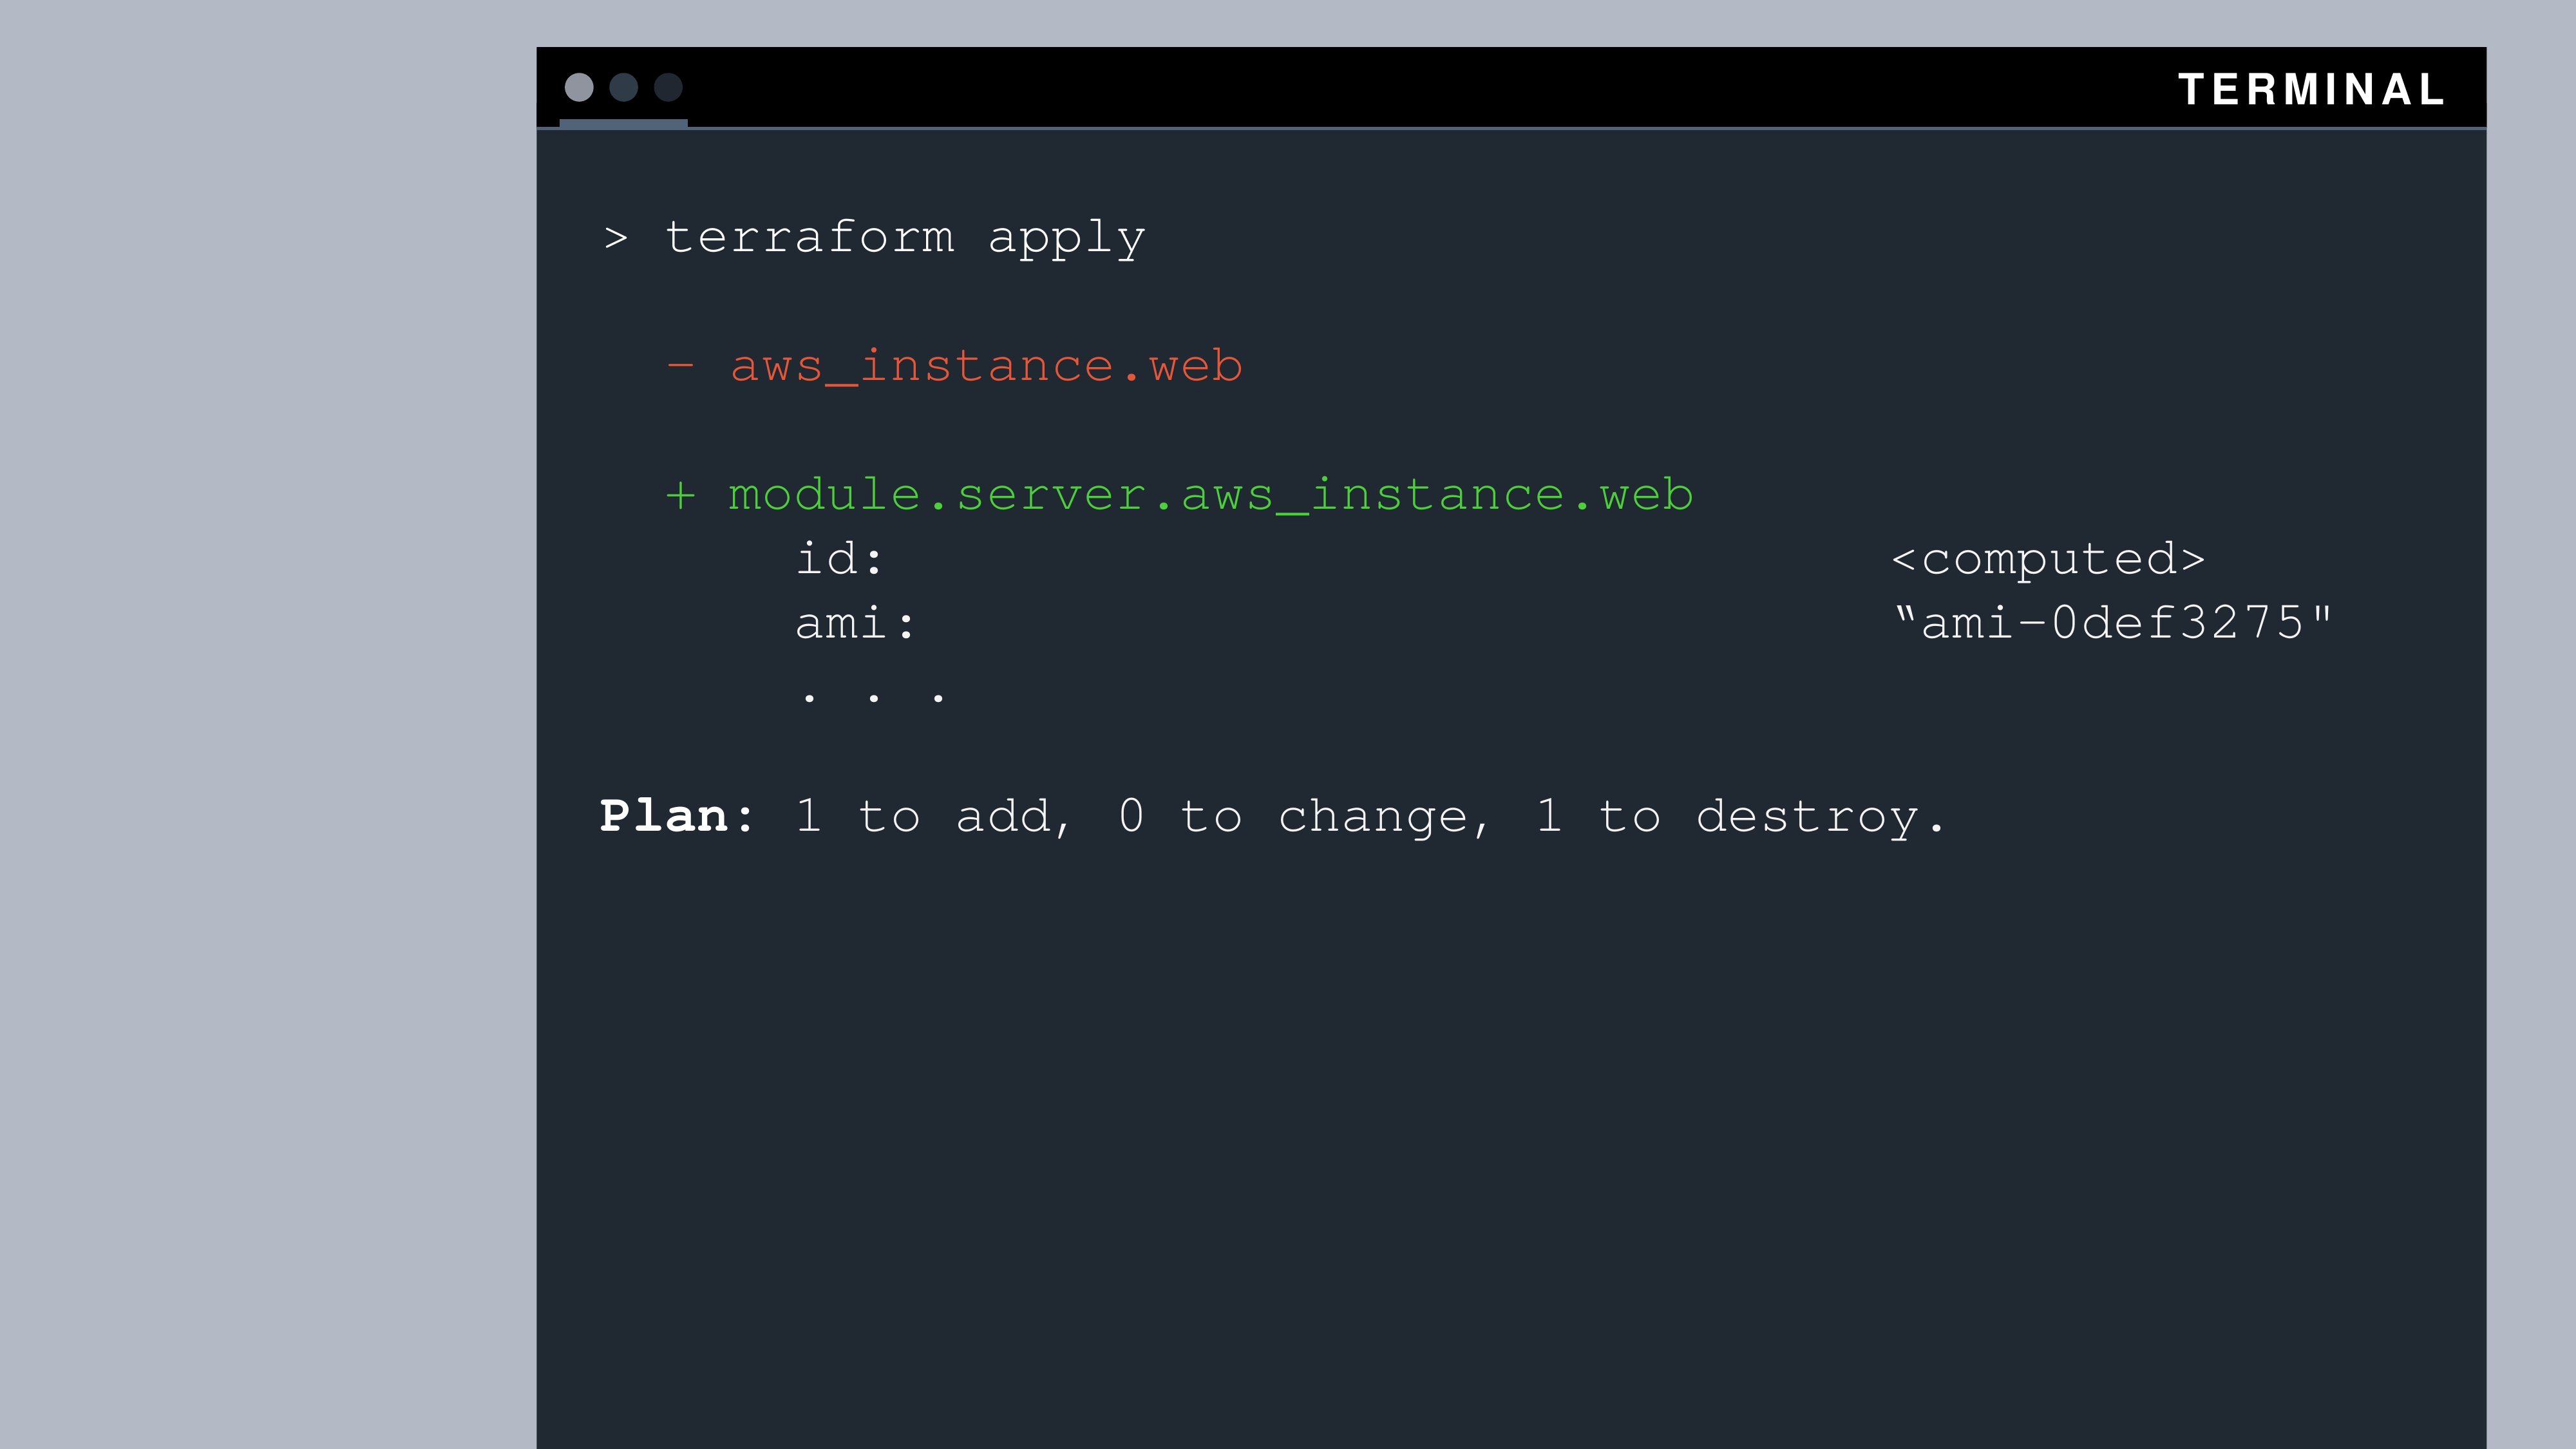

> terraform apply

  - aws_instance.web

  + module.server.aws_instance.web
      id:                               <computed>
      ami:                              “ami-0def3275"
      . . .

Plan: 1 to add, 0 to change, 1 to destroy.
173